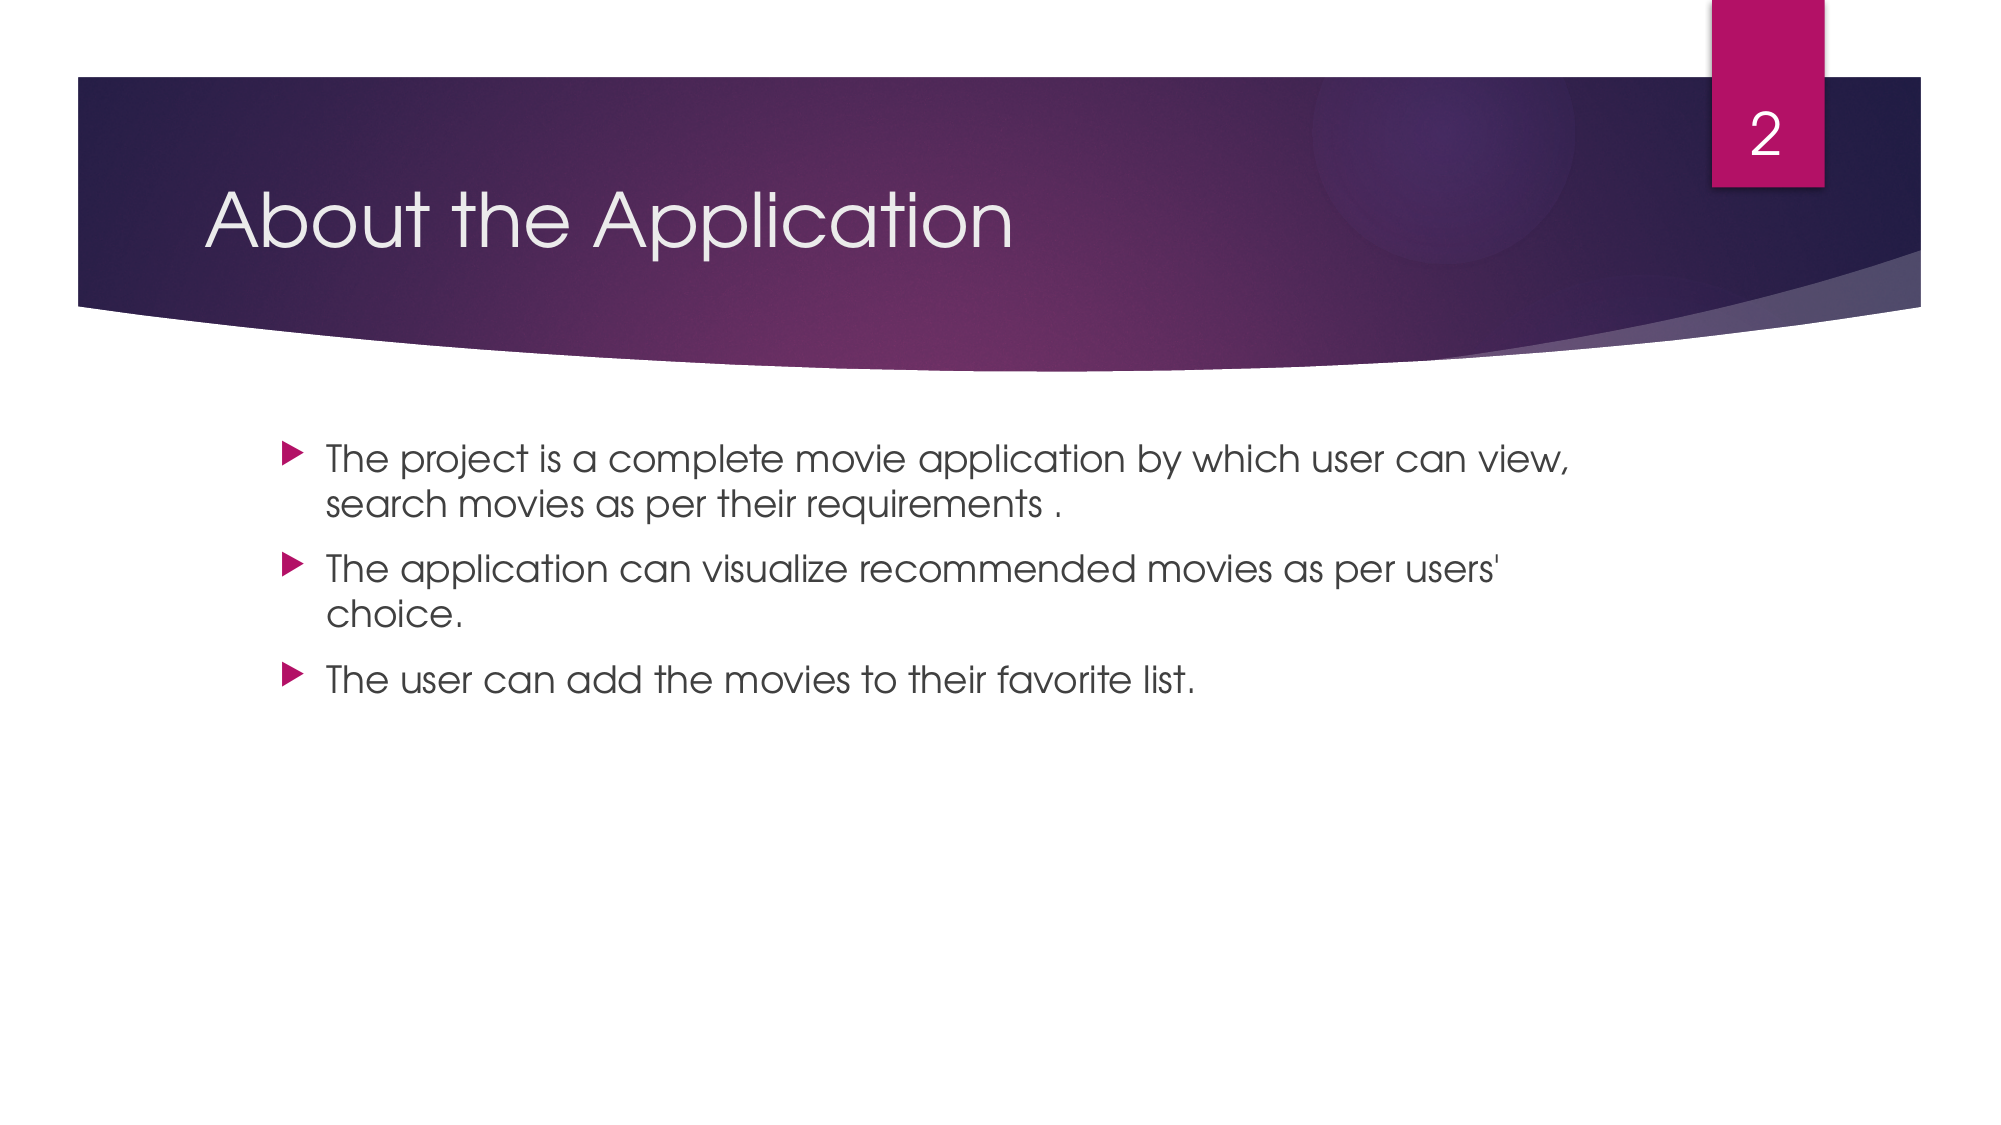

2
# About the Application
The project is a complete movie application by which user can view, search movies as per their requirements .
The application can visualize recommended movies as per users' choice.
The user can add the movies to their favorite list.

and recommended movies as per users' choice.